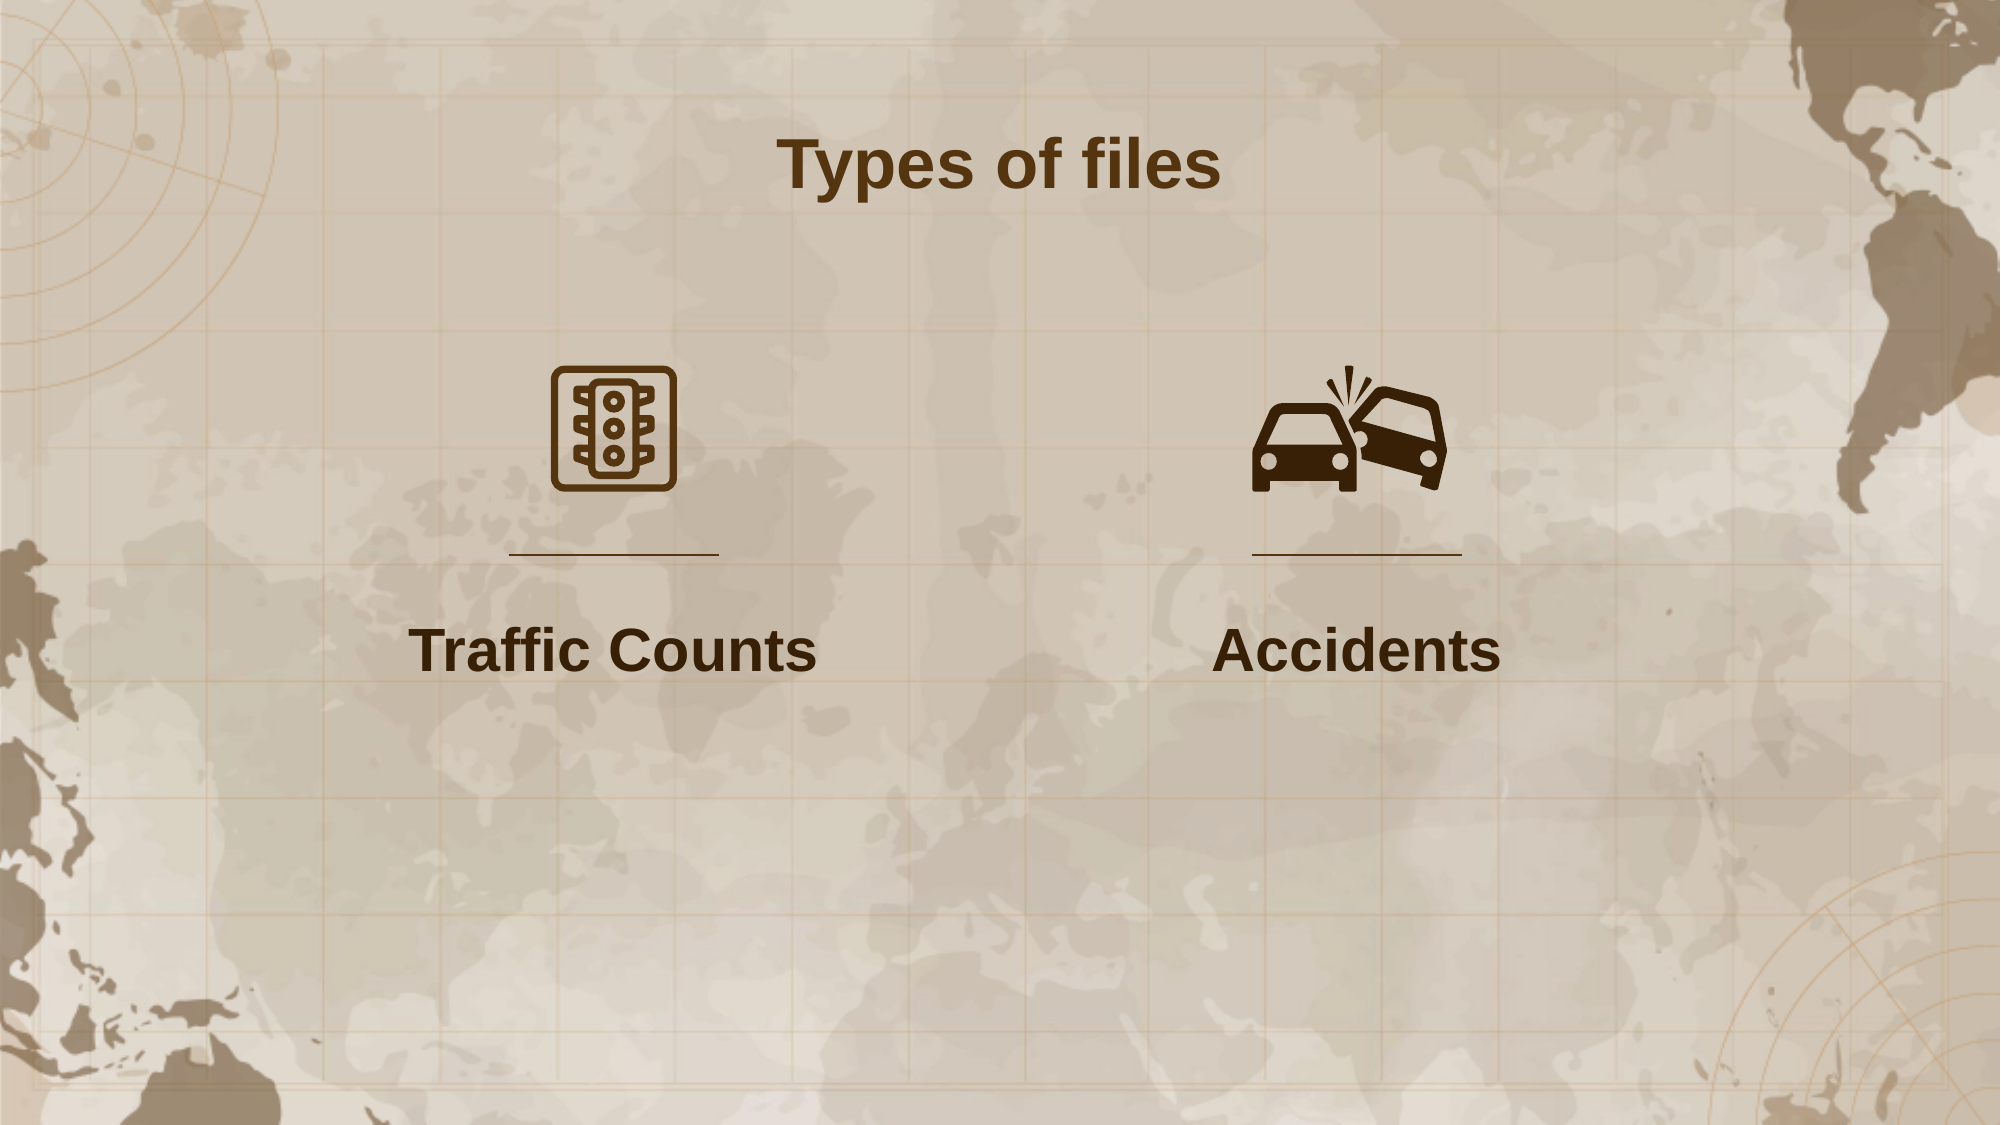

# Types of files

Traffic Counts
Accidents